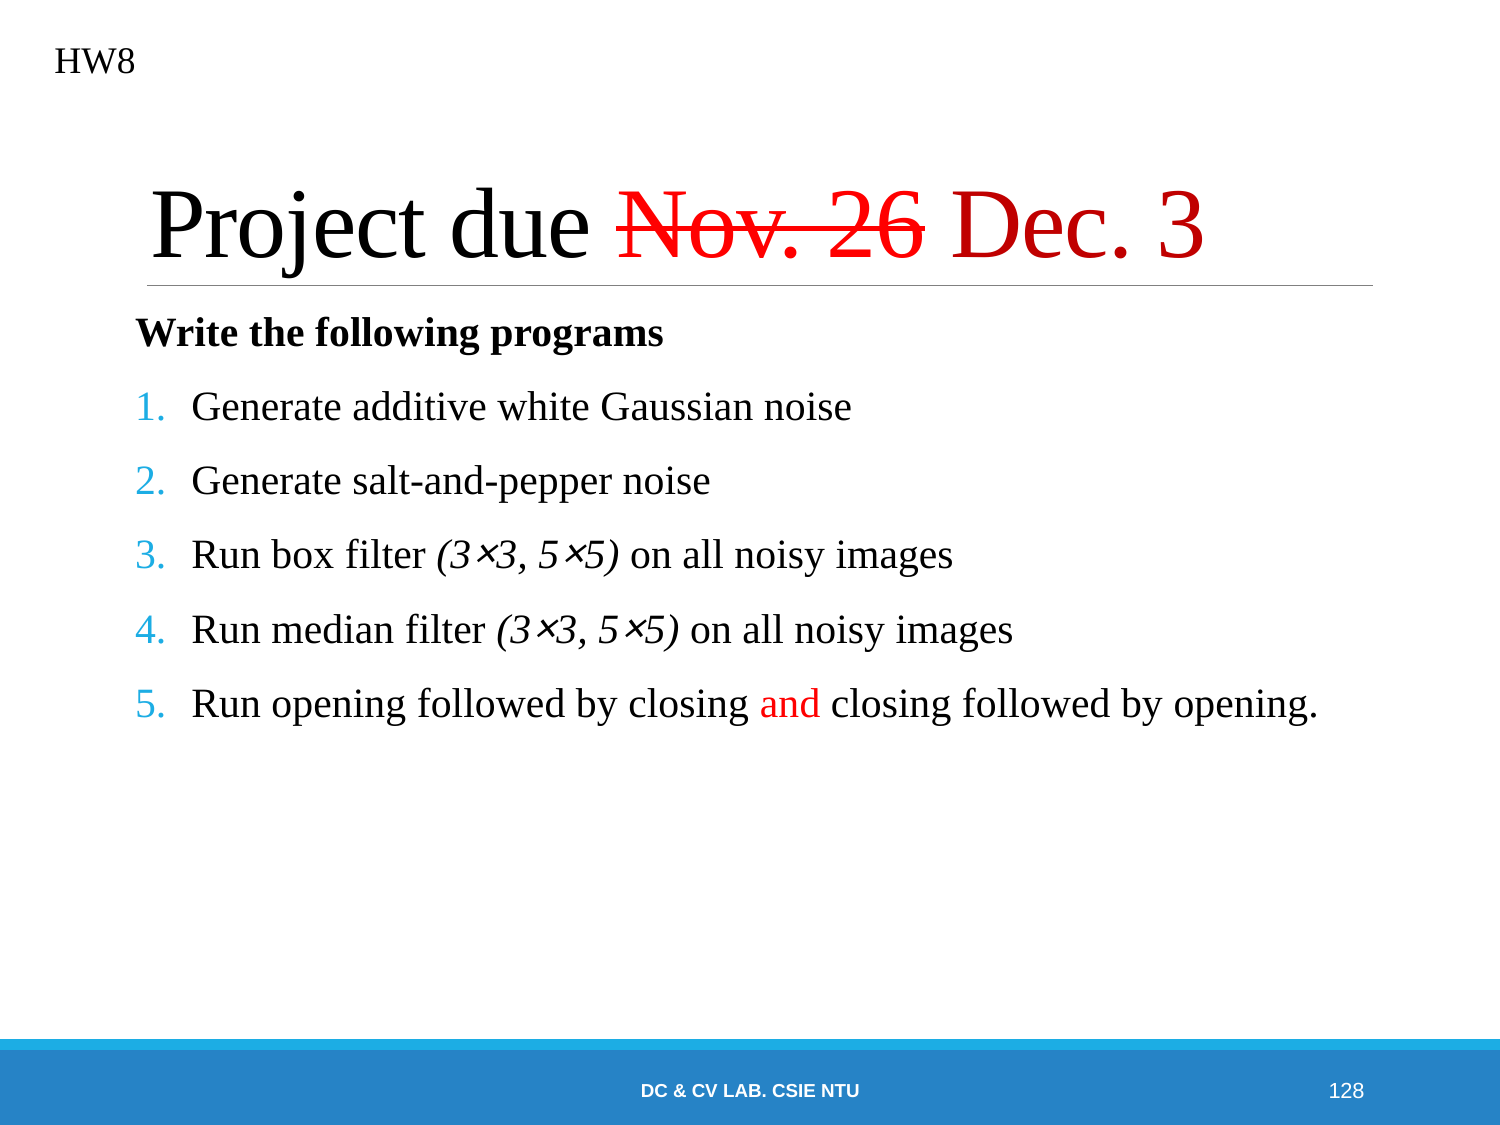

HW8
# Project due Nov. 26 Dec. 3
Write the following programs
Generate additive white Gaussian noise
Generate salt-and-pepper noise
Run box filter (3×3, 5×5) on all noisy images
Run median filter (3×3, 5×5) on all noisy images
Run opening followed by closing and closing followed by opening.
DC & CV Lab. CSIE NTU
128